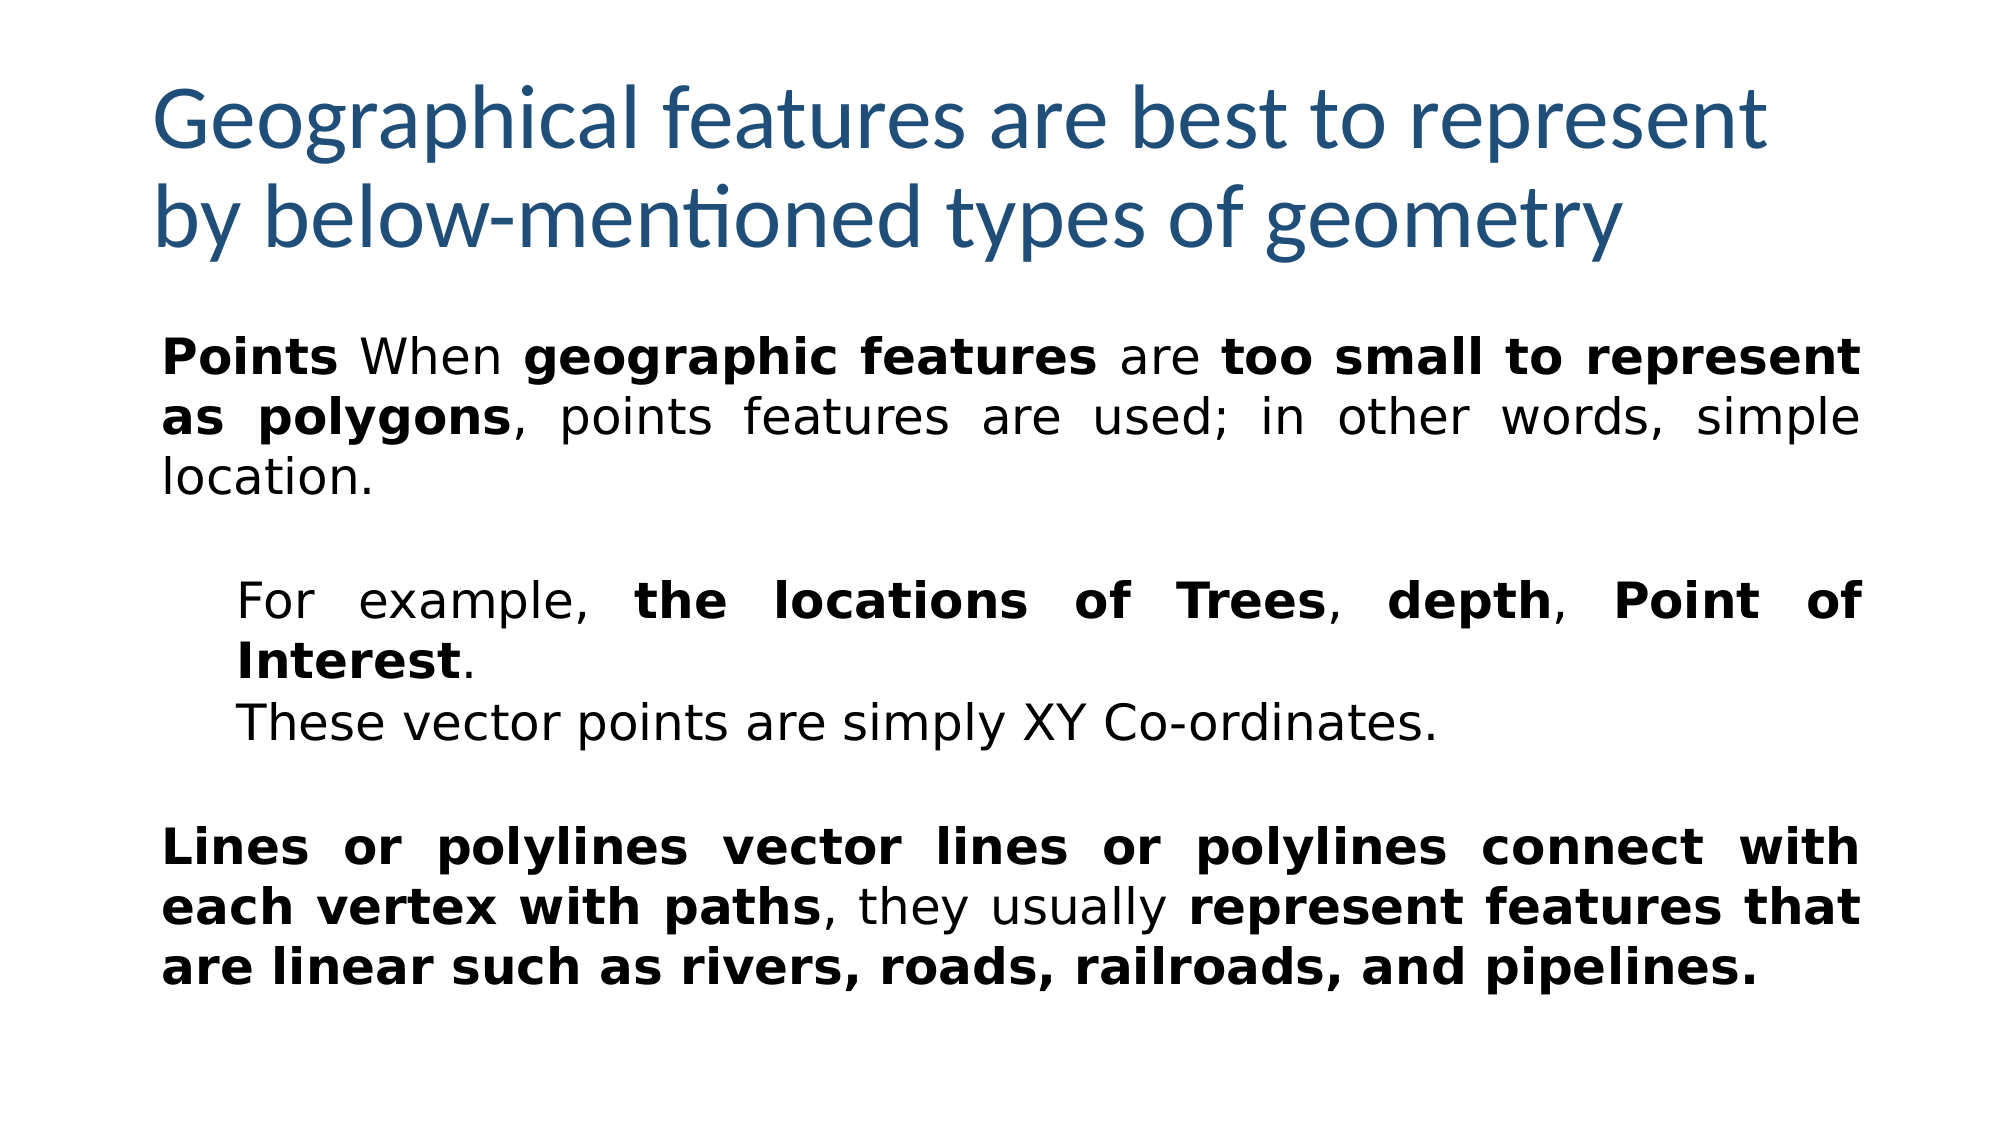

# Geographical features are best to represent by below-mentioned types of geometry

Points When geographic features are too small to represent as polygons, points features are used; in other words, simple location.

For example, the locations of Trees, depth, Point of Interest.
These vector points are simply XY Co-ordinates.

Lines or polylines vector lines or polylines connect with each vertex with paths, they usually represent features that are linear such as rivers, roads, railroads, and pipelines.